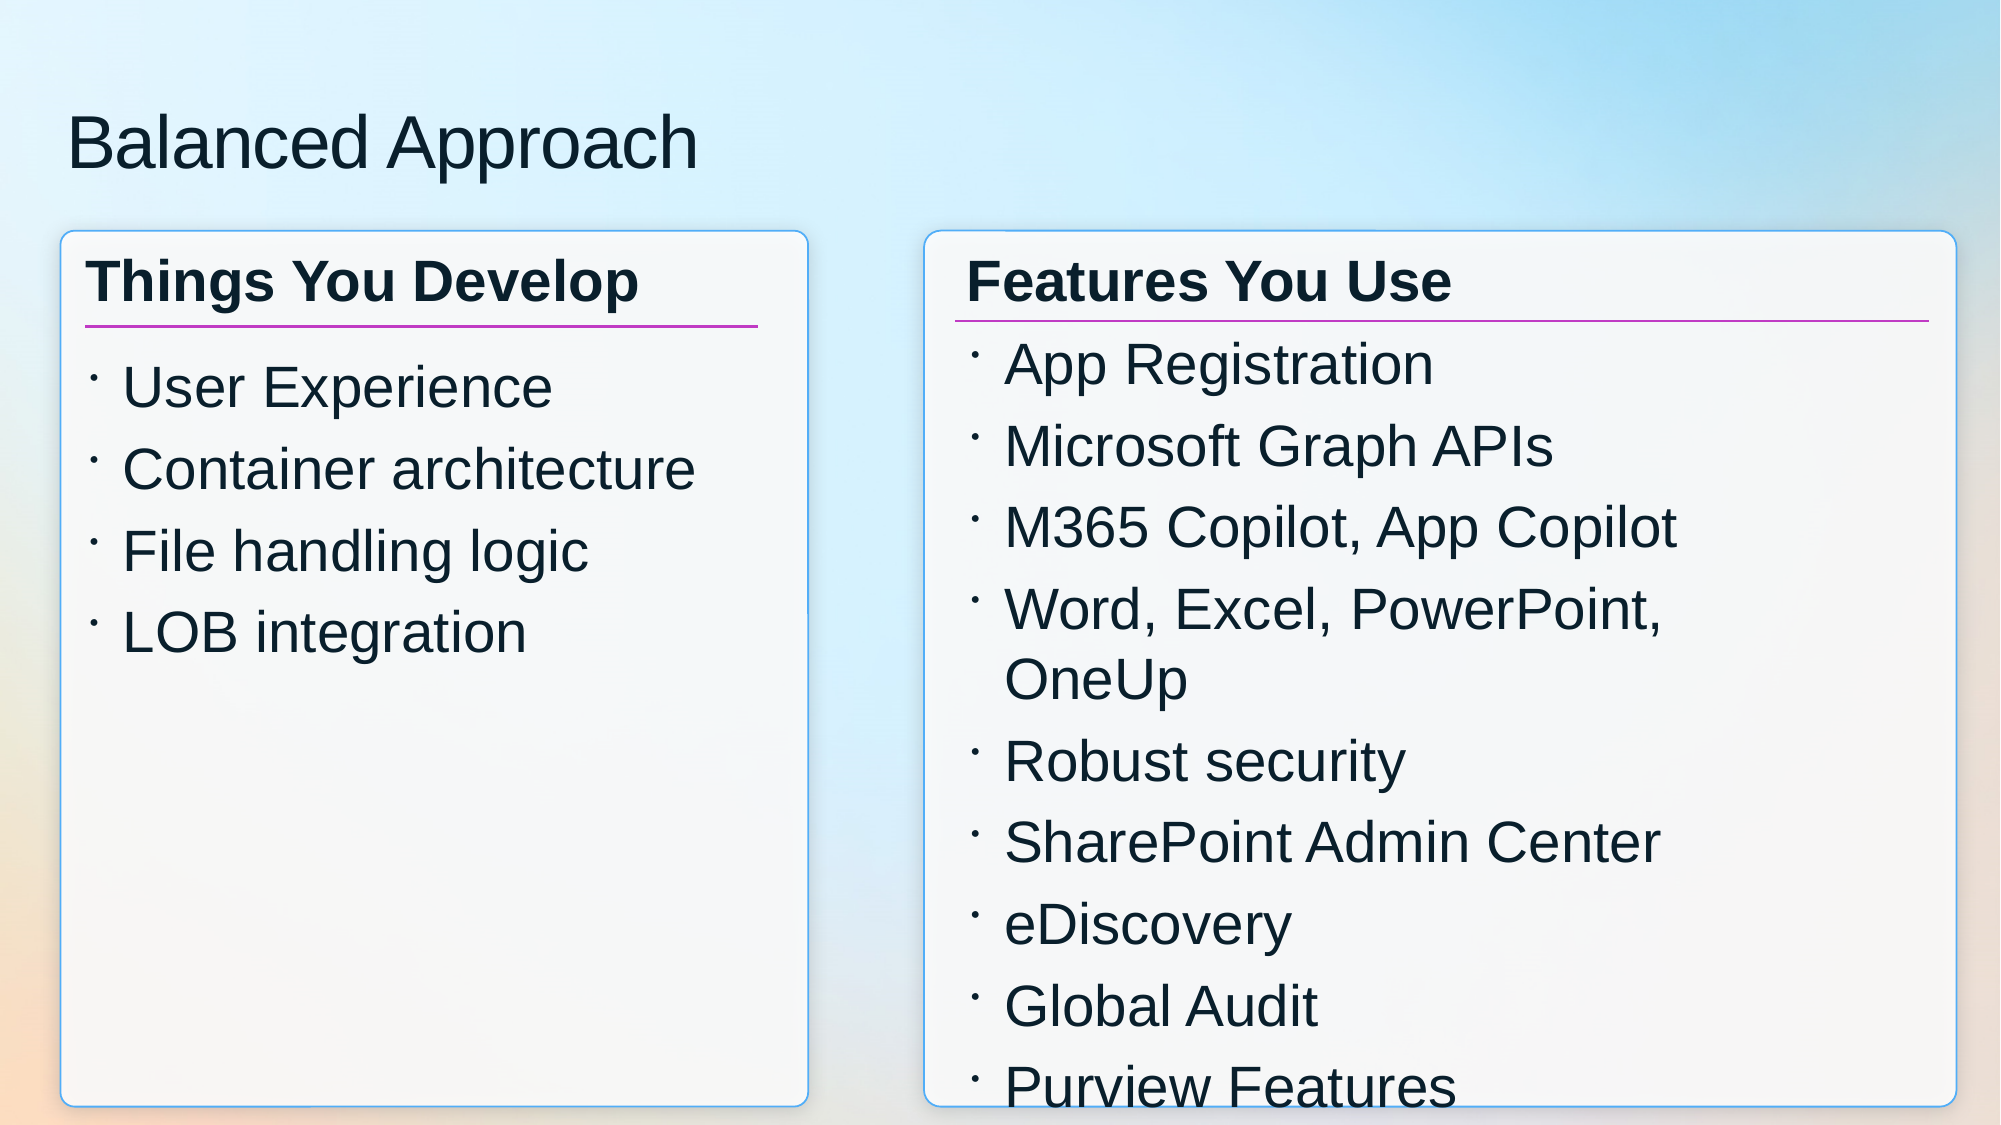

Balanced Approach

Things You Develop
Features You Use
App Registration
Microsoft Graph APIs
M365 Copilot, App Copilot
Word, Excel, PowerPoint, OneUp
Robust security
SharePoint Admin Center
eDiscovery
Global Audit
Purview Features

User Experience
Container architecture
File handling logic
LOB integration